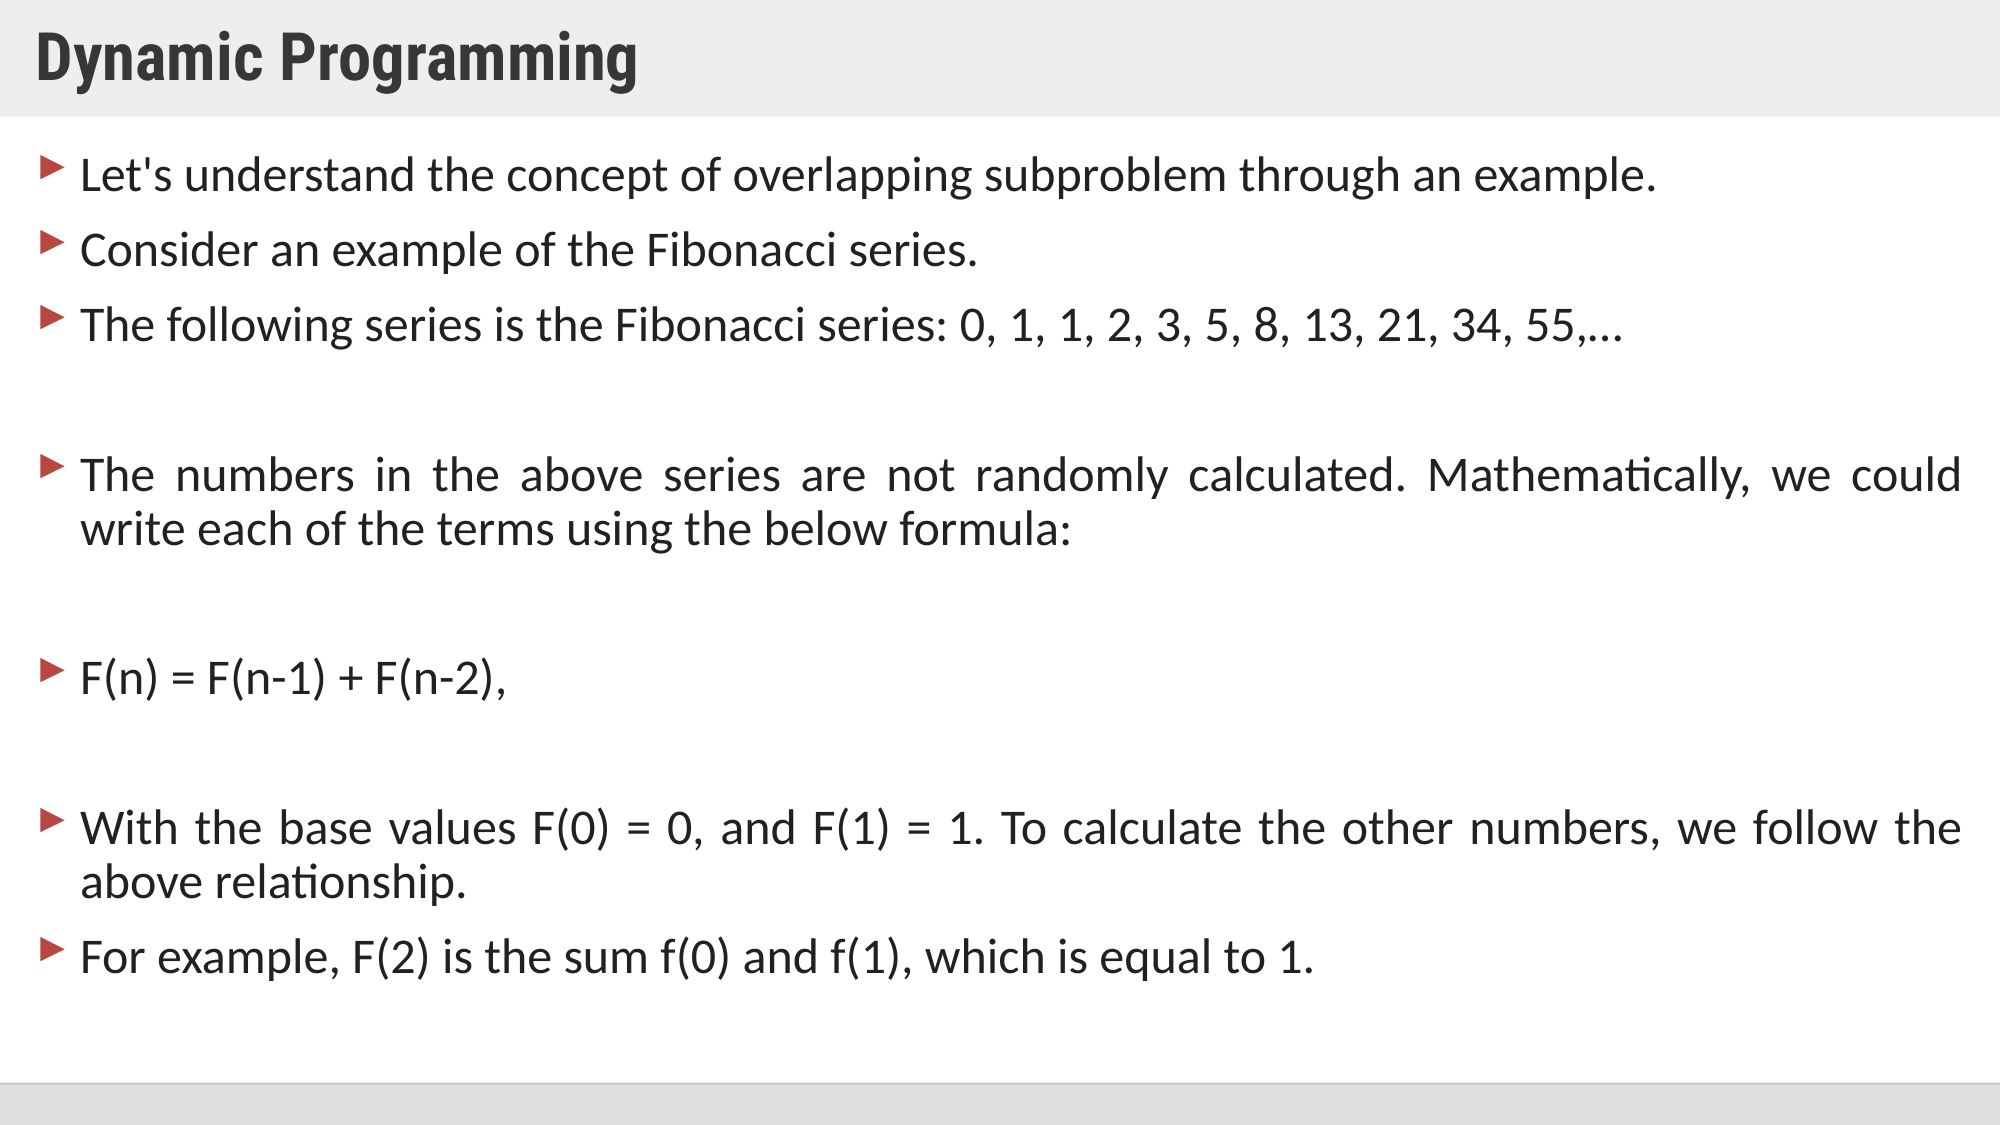

# Dynamic Programming
Let's understand the concept of overlapping subproblem through an example.
Consider an example of the Fibonacci series.
The following series is the Fibonacci series: 0, 1, 1, 2, 3, 5, 8, 13, 21, 34, 55,…

The numbers in the above series are not randomly calculated. Mathematically, we could write each of the terms using the below formula:

F(n) = F(n-1) + F(n-2),

With the base values F(0) = 0, and F(1) = 1. To calculate the other numbers, we follow the above relationship.
For example, F(2) is the sum f(0) and f(1), which is equal to 1.